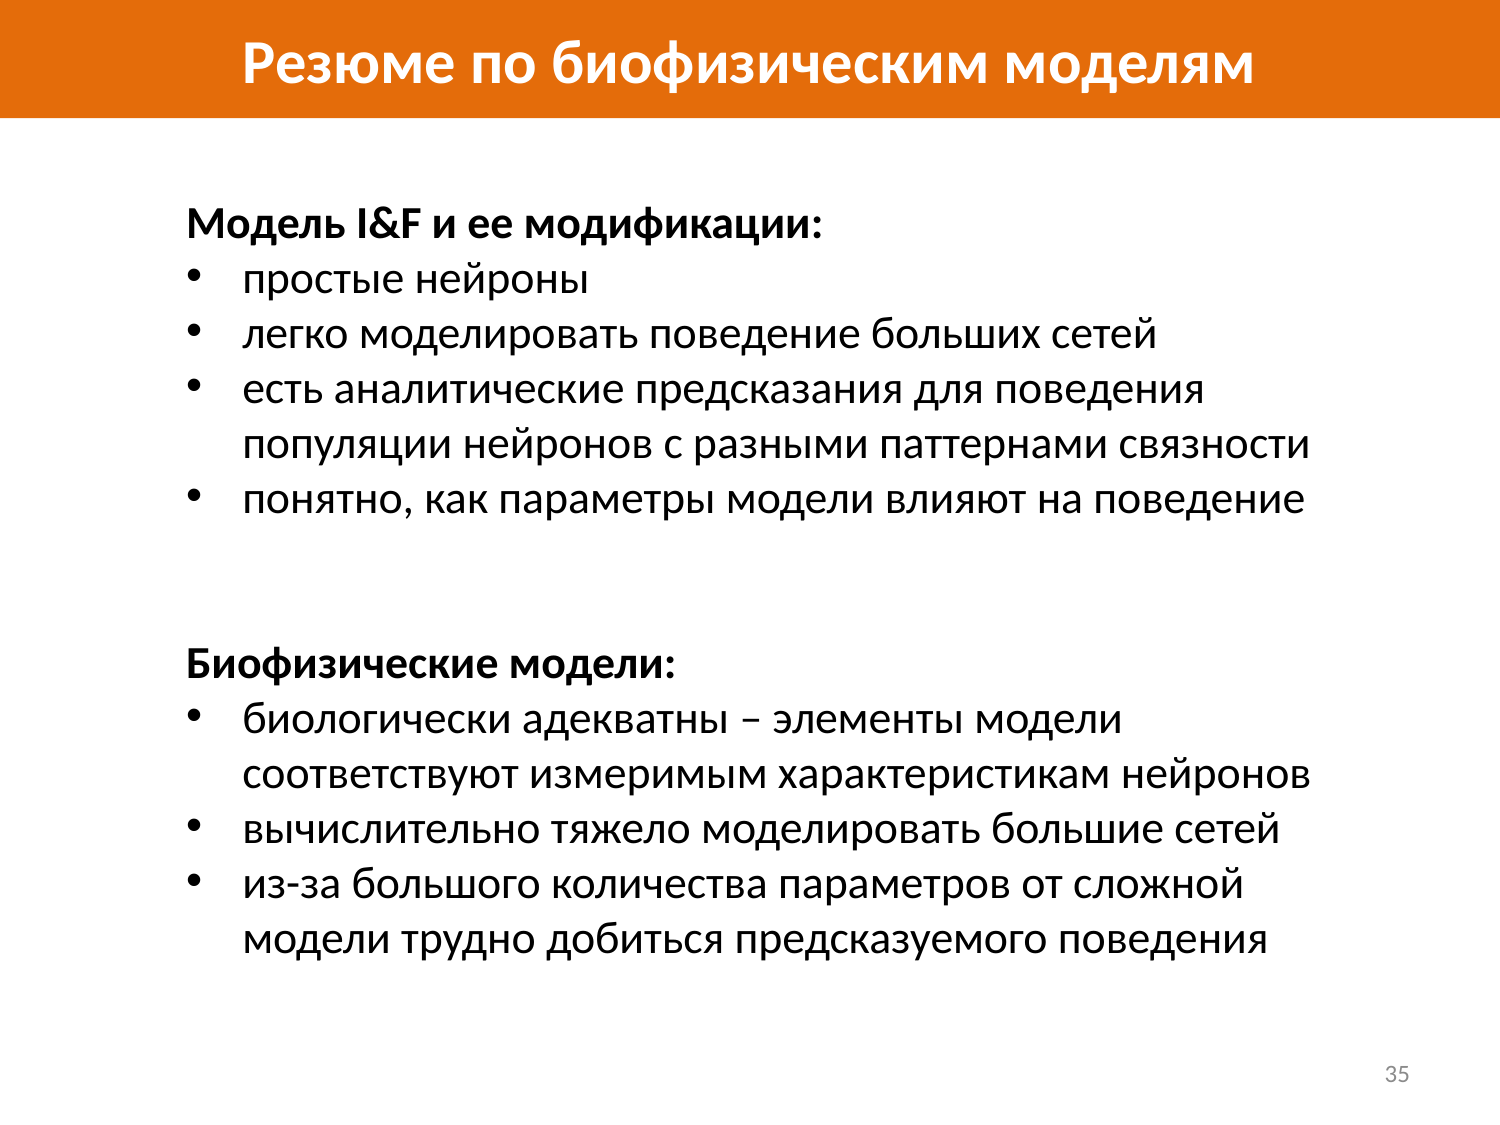

# Резюме по биофизическим моделям
Модель I&F и ее модификации:
простые нейроны
легко моделировать поведение больших сетей
есть аналитические предсказания для поведения популяции нейронов с разными паттернами связности
понятно, как параметры модели влияют на поведение

Биофизические модели:
биологически адекватны – элементы модели соответствуют измеримым характеристикам нейронов
вычислительно тяжело моделировать большие сетей
из-за большого количества параметров от сложной модели трудно добиться предсказуемого поведения
35